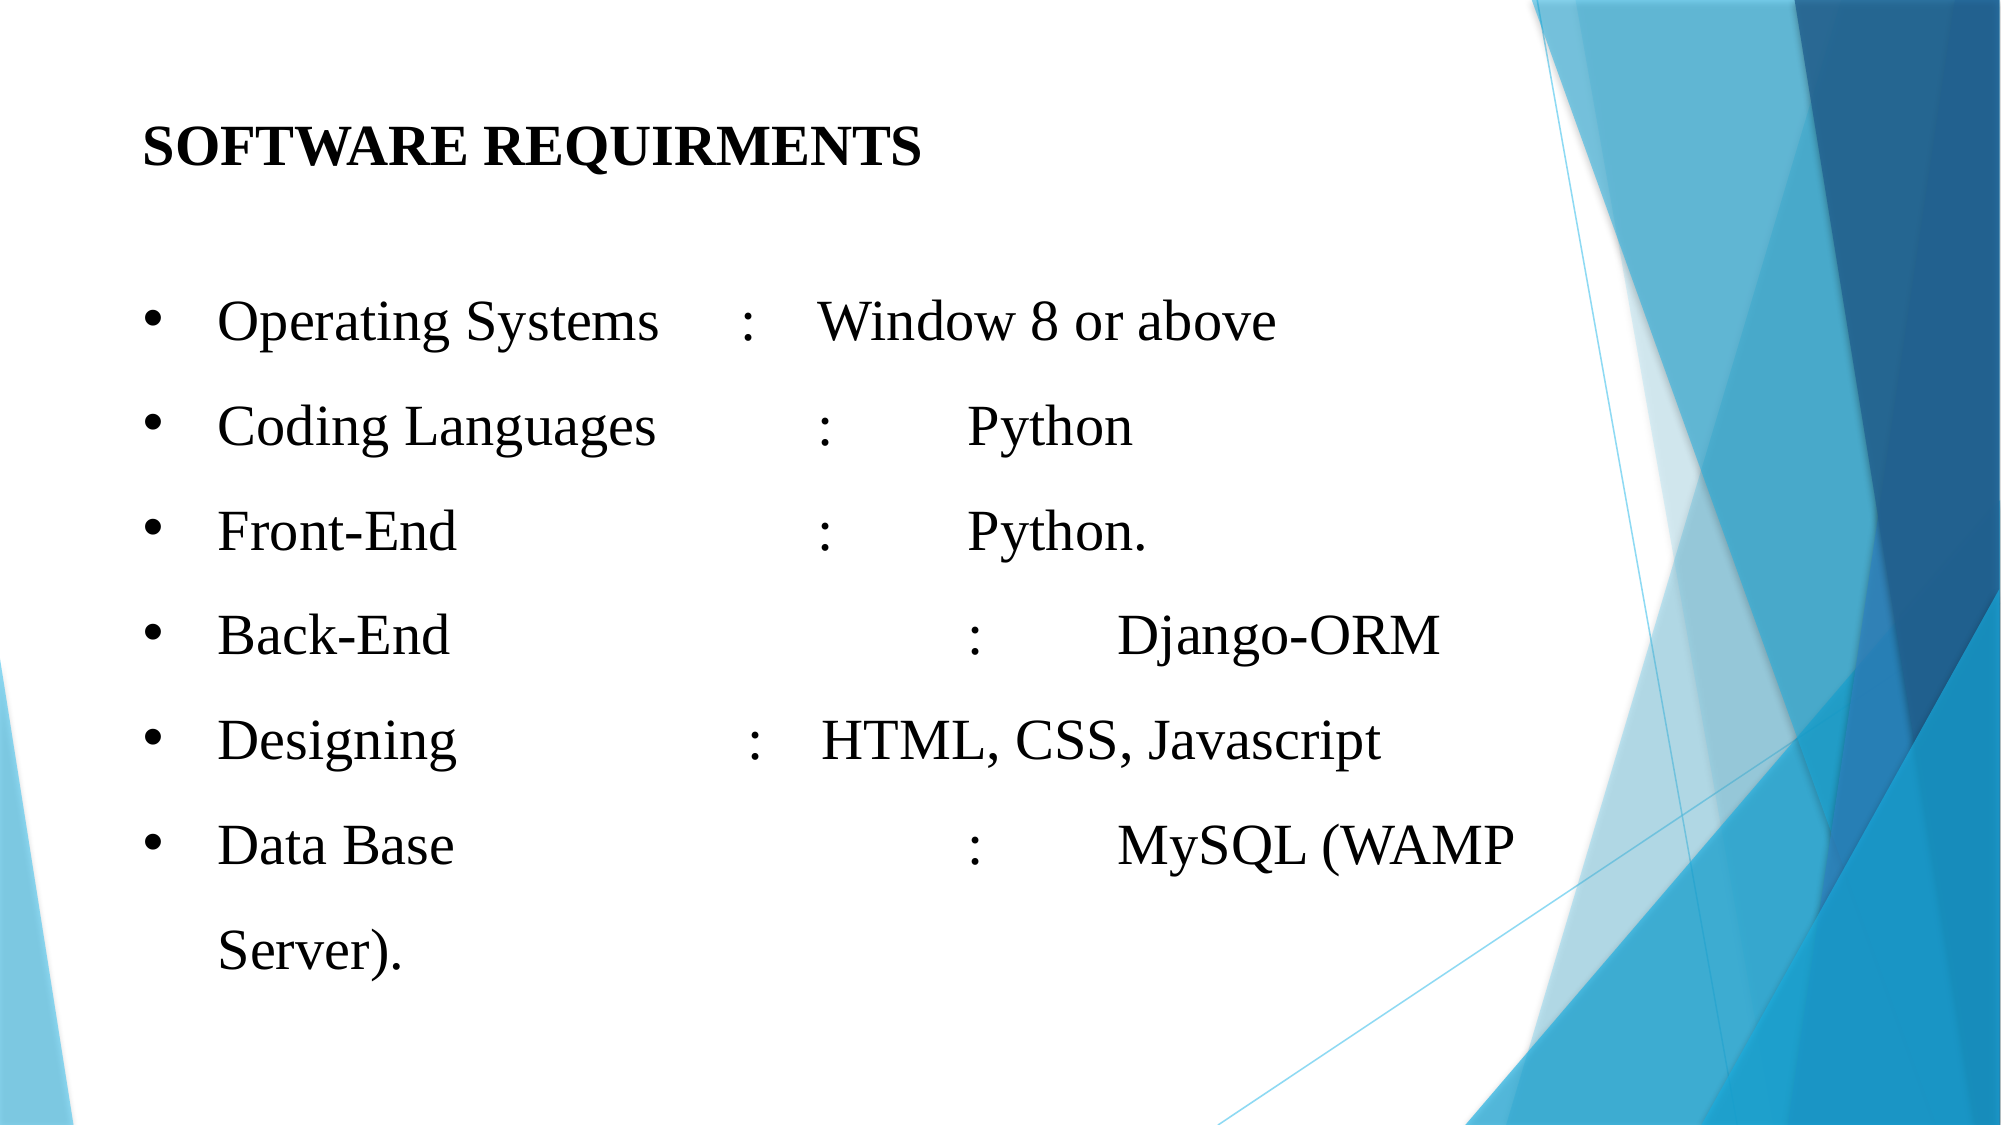

SOFTWARE REQUIRMENTS

Operating Systems	     :	Window 8 or above
Coding Languages 	:	Python
Front-End	        		:	Python.
Back-End				:	Django-ORM
Designing                    :    HTML, CSS, Javascript
Data Base				:	MySQL (WAMP Server).